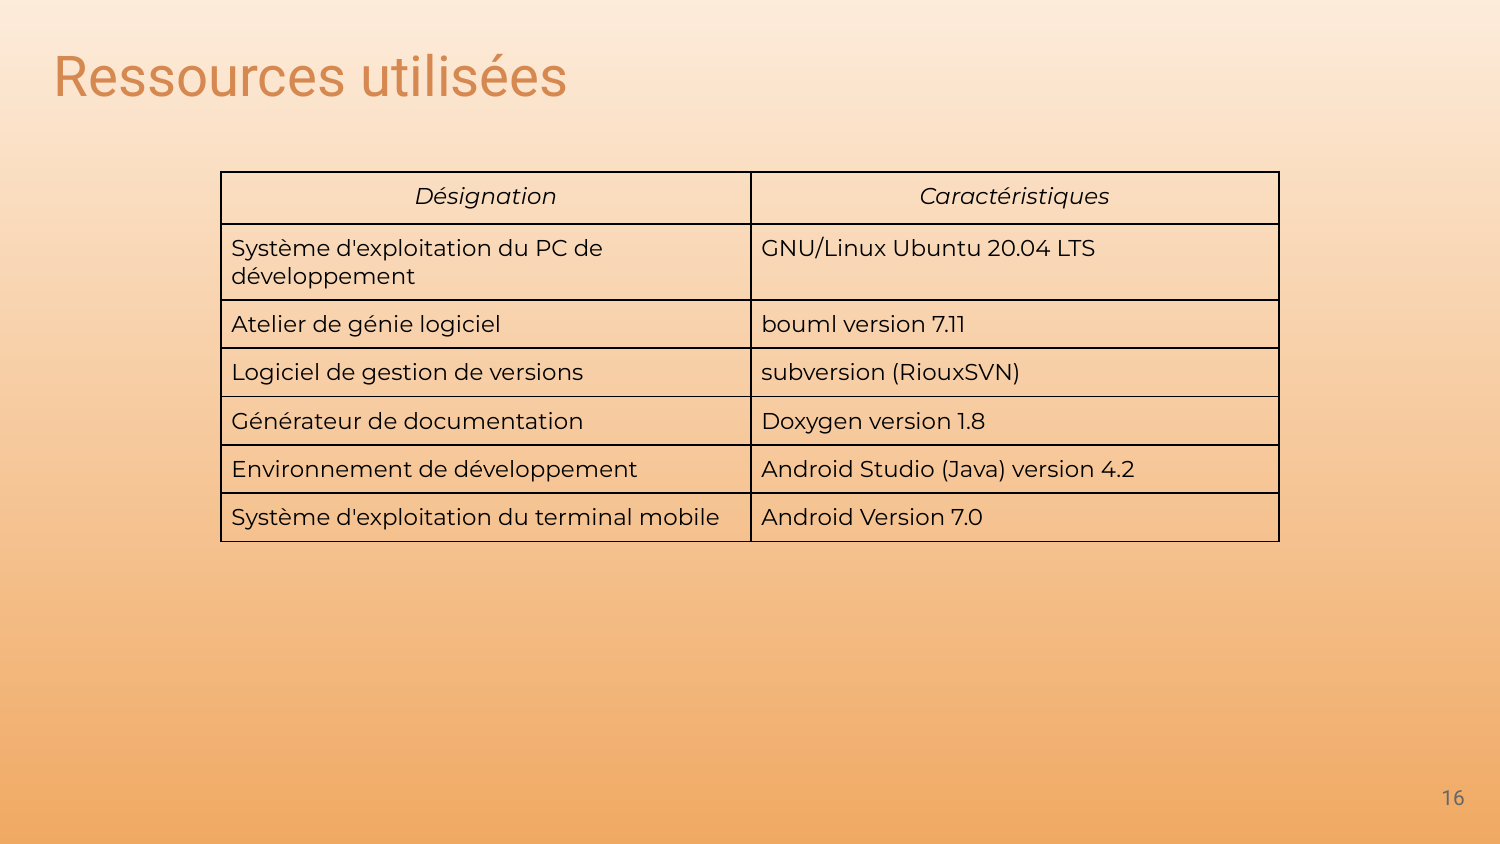

Ressources utilisées
| Désignation | Caractéristiques |
| --- | --- |
| Système d'exploitation du PC de développement | GNU/Linux Ubuntu 20.04 LTS |
| Atelier de génie logiciel | bouml version 7.11 |
| Logiciel de gestion de versions | subversion (RiouxSVN) |
| Générateur de documentation | Doxygen version 1.8 |
| Environnement de développement | Android Studio (Java) version 4.2 |
| Système d'exploitation du terminal mobile | Android Version 7.0 |
16